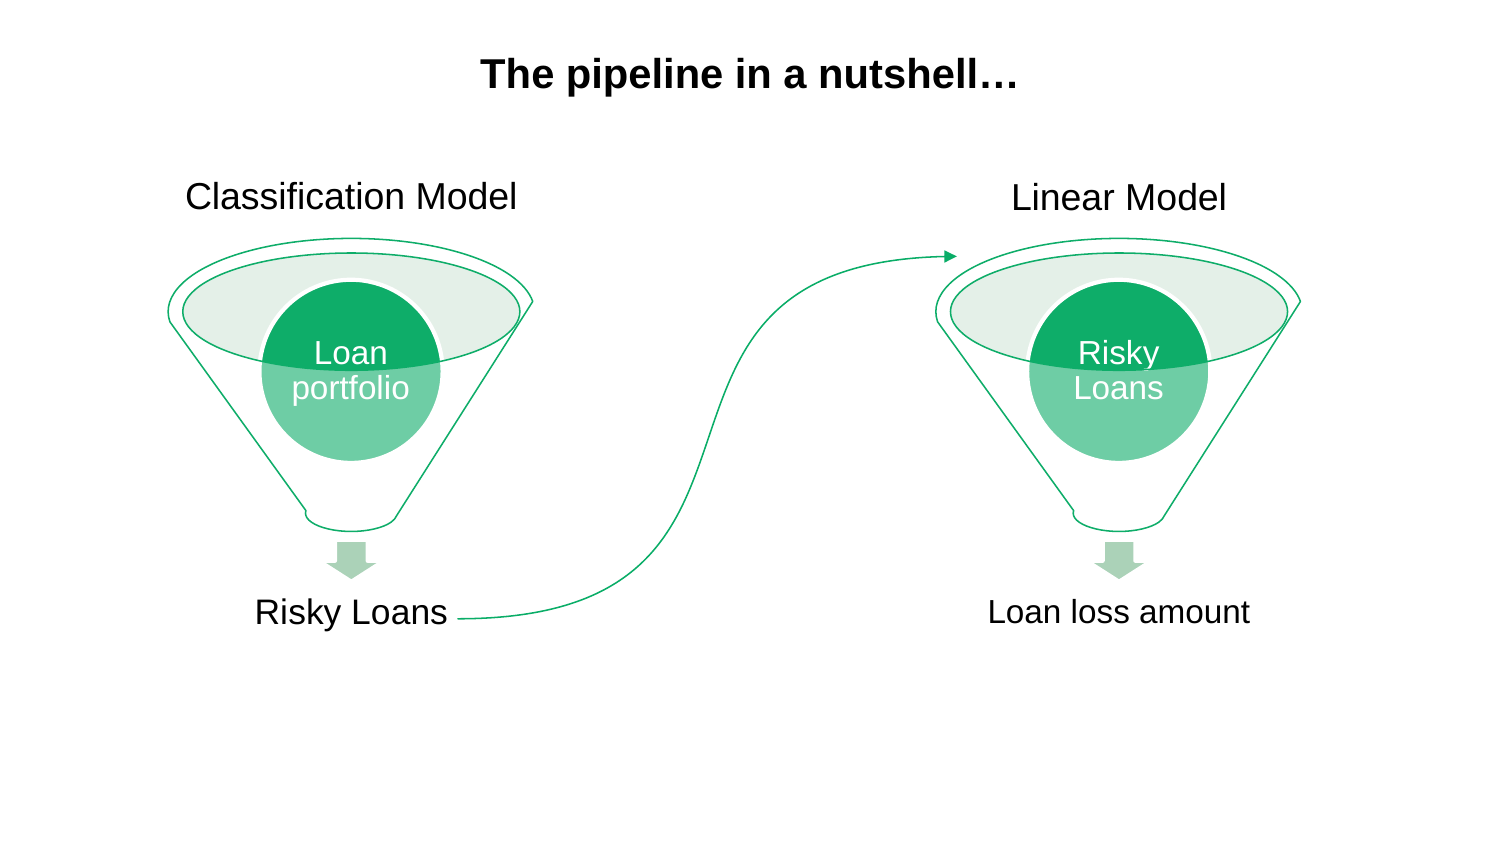

The pipeline in a nutshell…
Classification Model
Linear Model
Risky Loans
Loan portfolio
Loan loss amount
Risky Loans